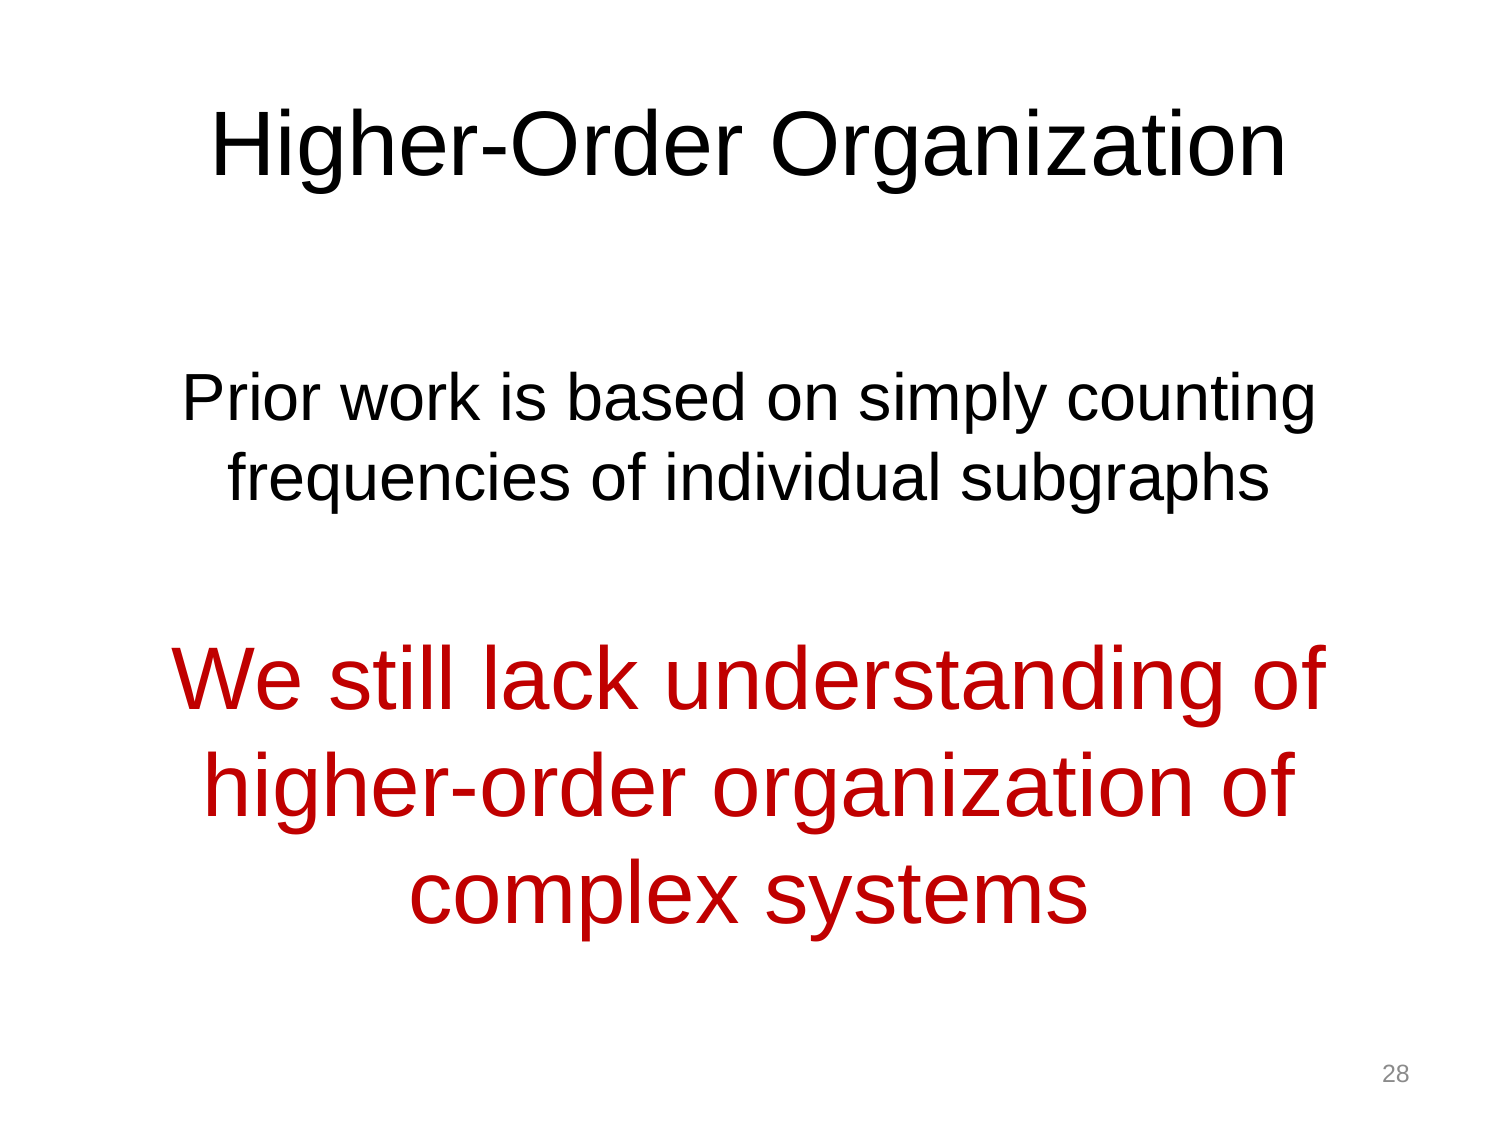

# Higher-Order Organization
Prior work is based on simply counting frequencies of individual subgraphs

We still lack understanding of higher-order organization of complex systems
28